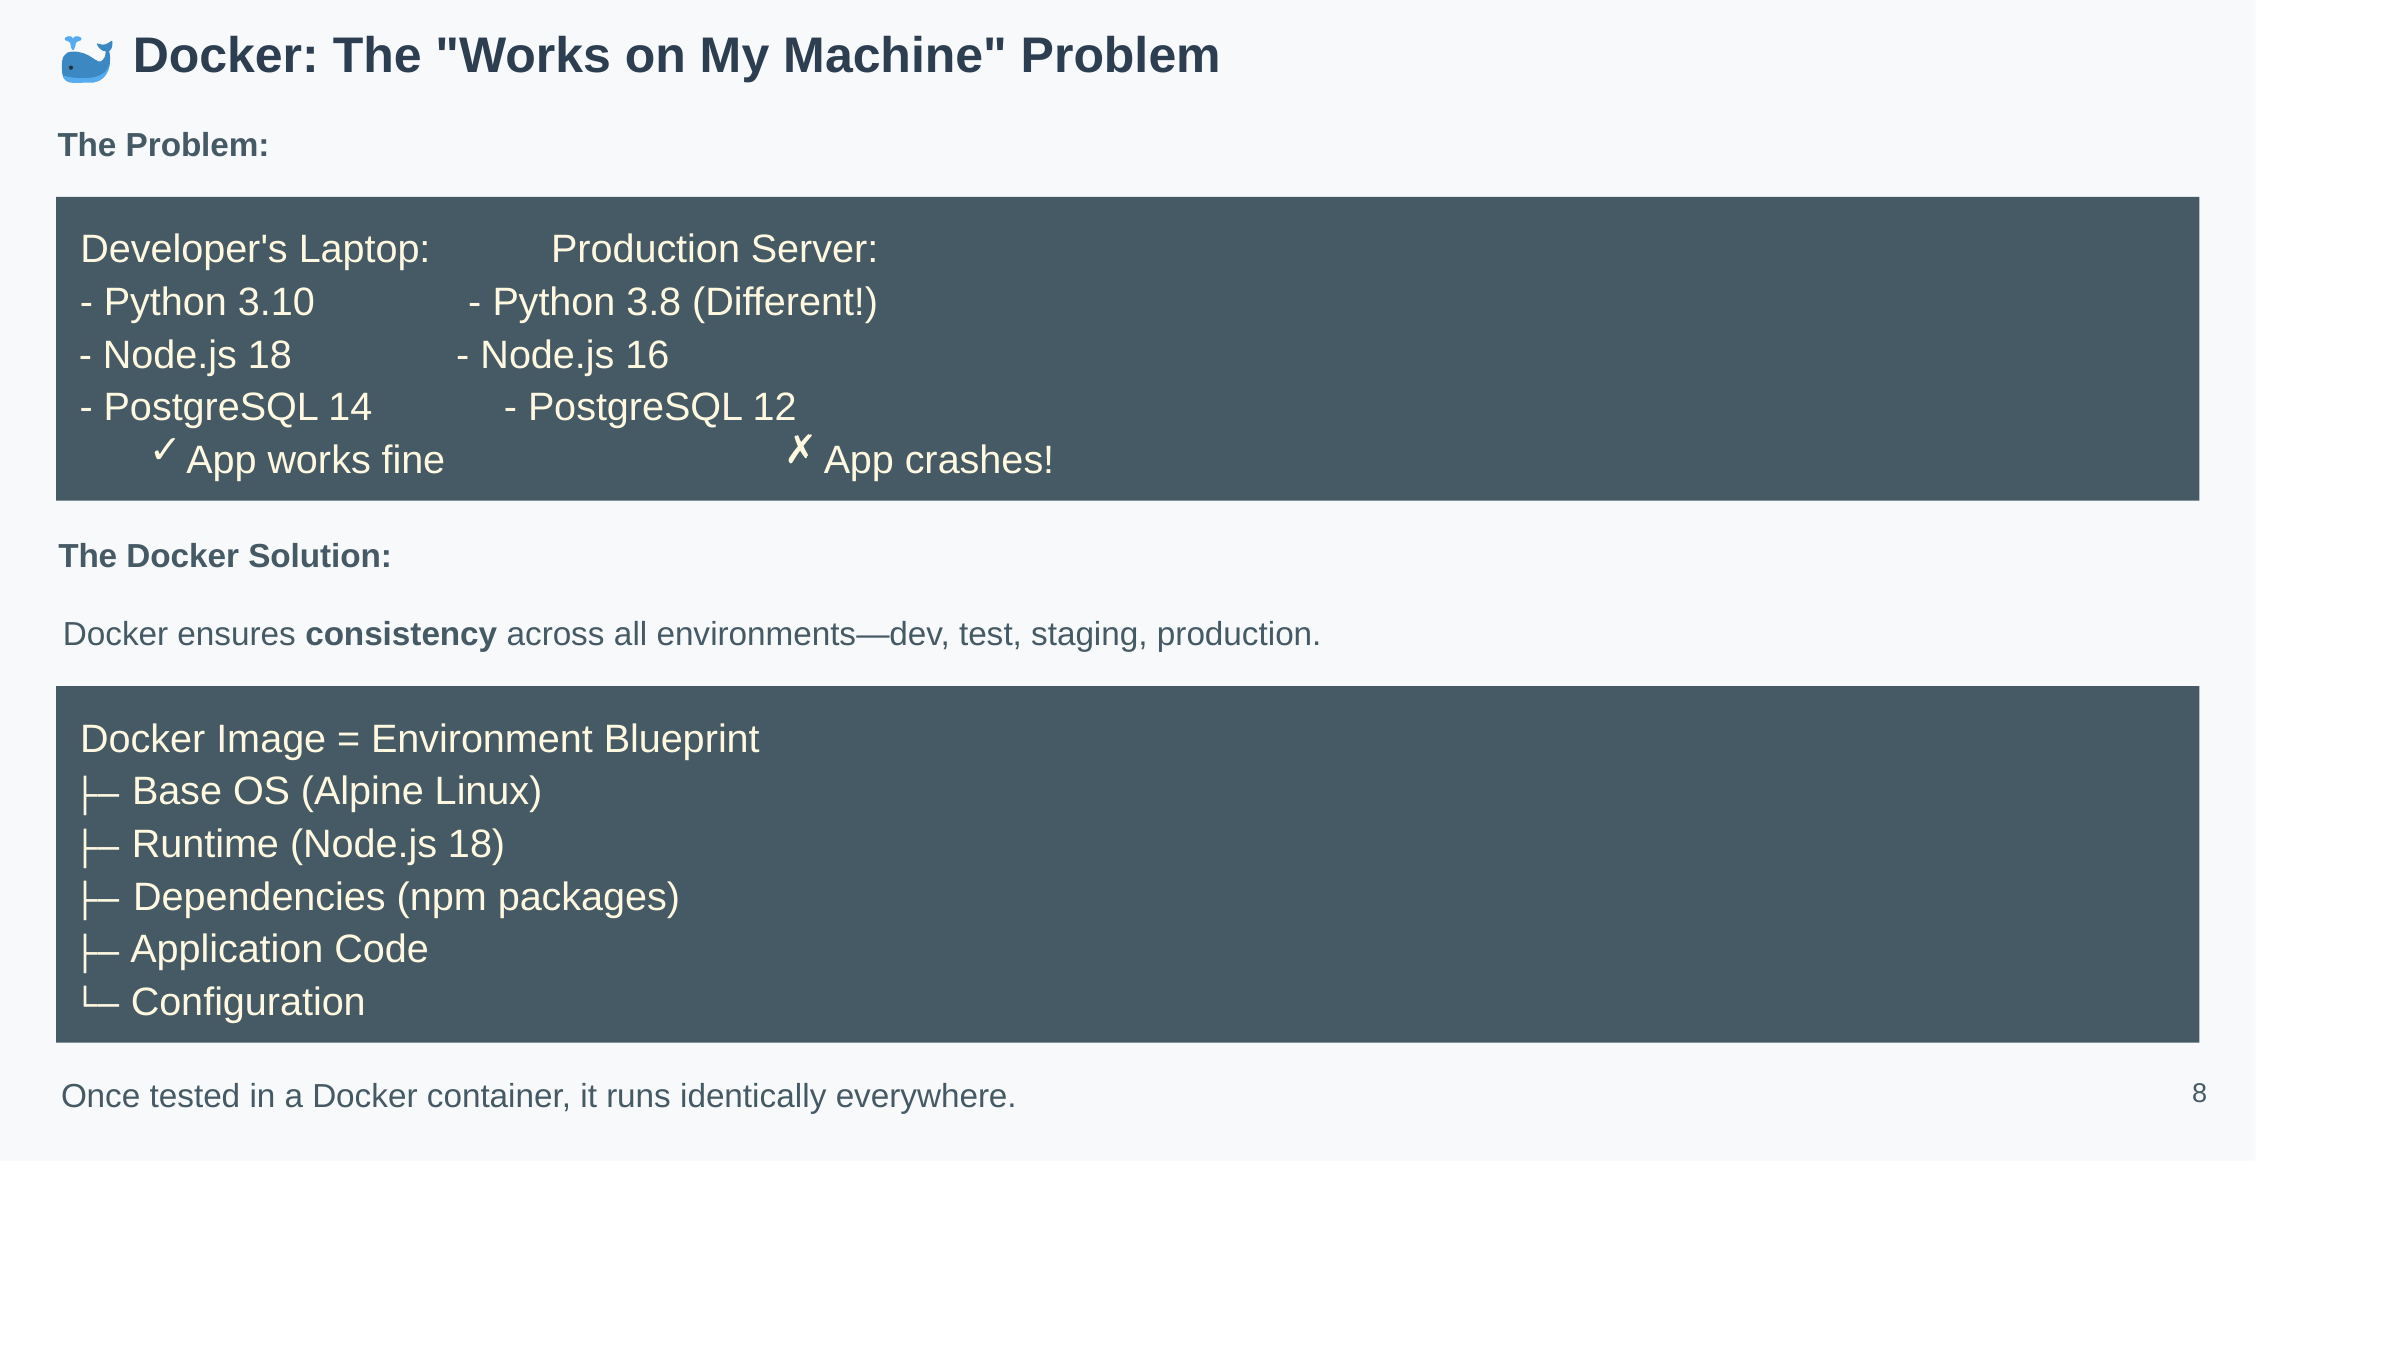

Docker: The "Works on My Machine" Problem

The Problem:

Developer's Laptop:           Production Server:
- Python 3.10              - Python 3.8 (Different!)
- Node.js 18               - Node.js 16
- PostgreSQL 14            - PostgreSQL 12
✓
✗

 App works fine
 App crashes!
The Docker Solution:
Docker ensures consistency across all environments—dev, test, staging, production.

Docker Image = Environment Blueprint
 Base OS (Alpine Linux)
├─
 Runtime (Node.js 18)
├─
 Dependencies (npm packages)
├─
 Application Code
├─
 Configuration
└─
Once tested in a Docker container, it runs identically everywhere.
8